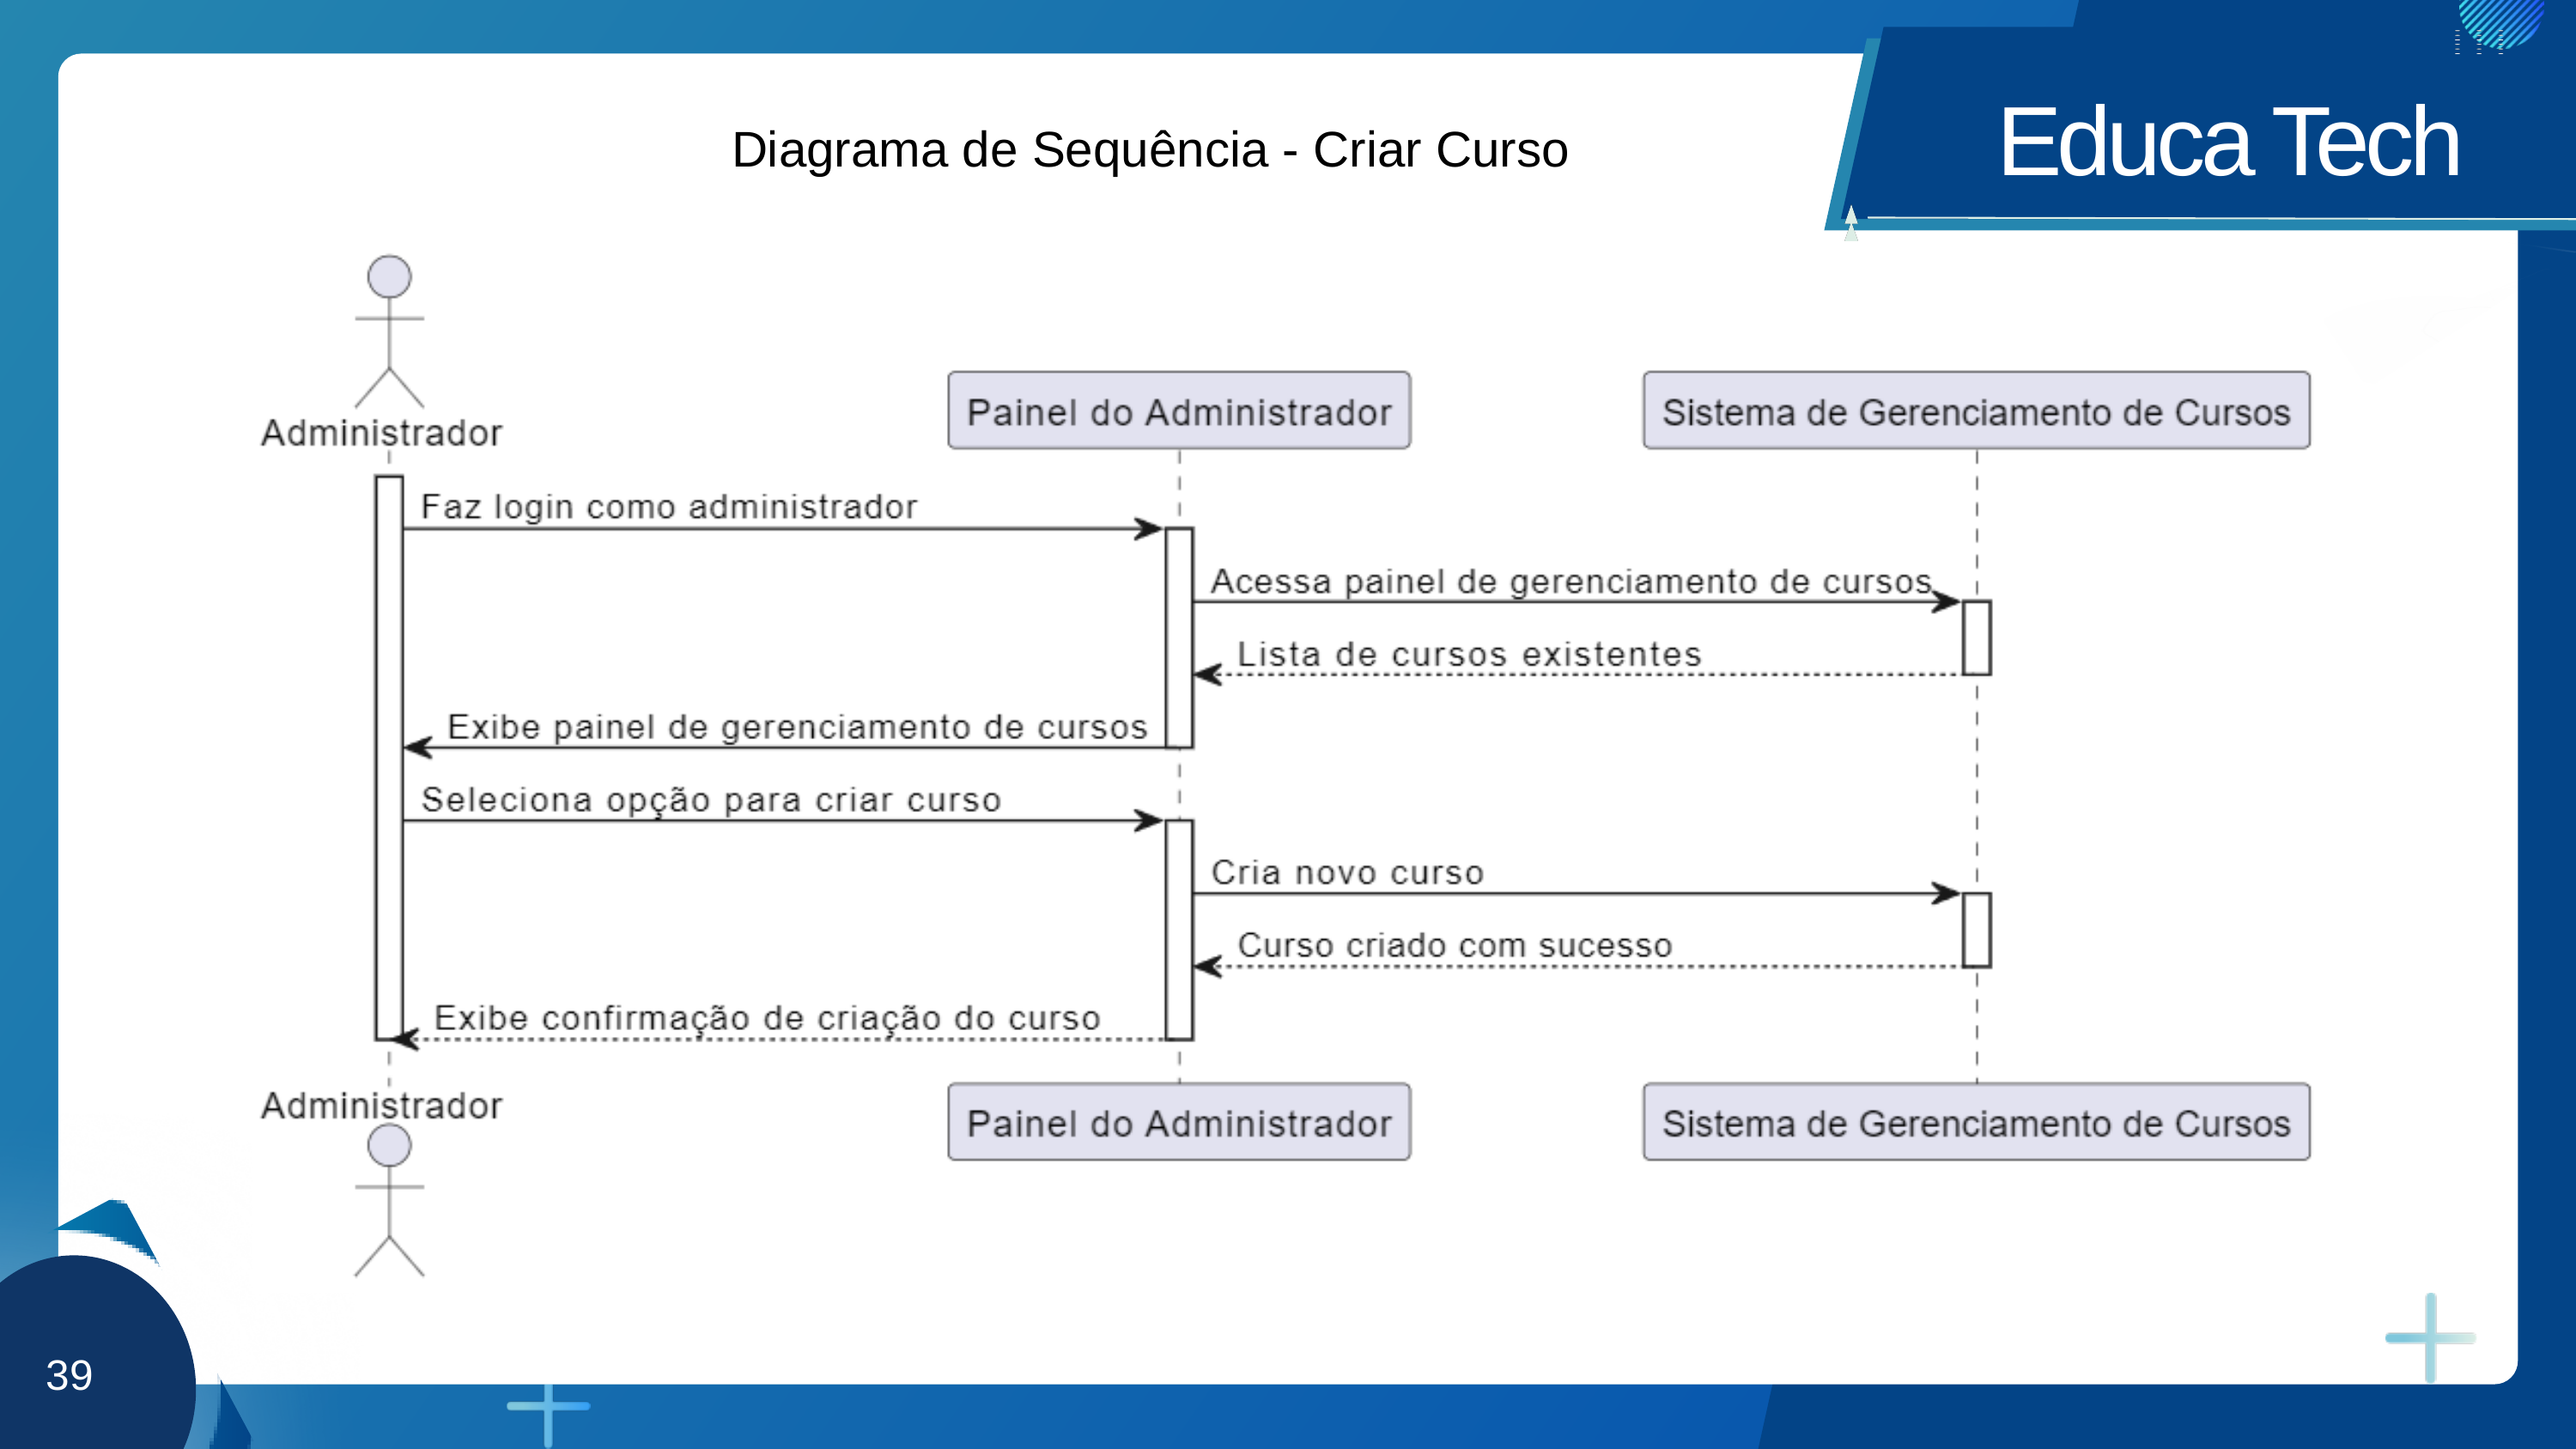

Educa Tech

Diagrama de Sequência - Criar Curso

39